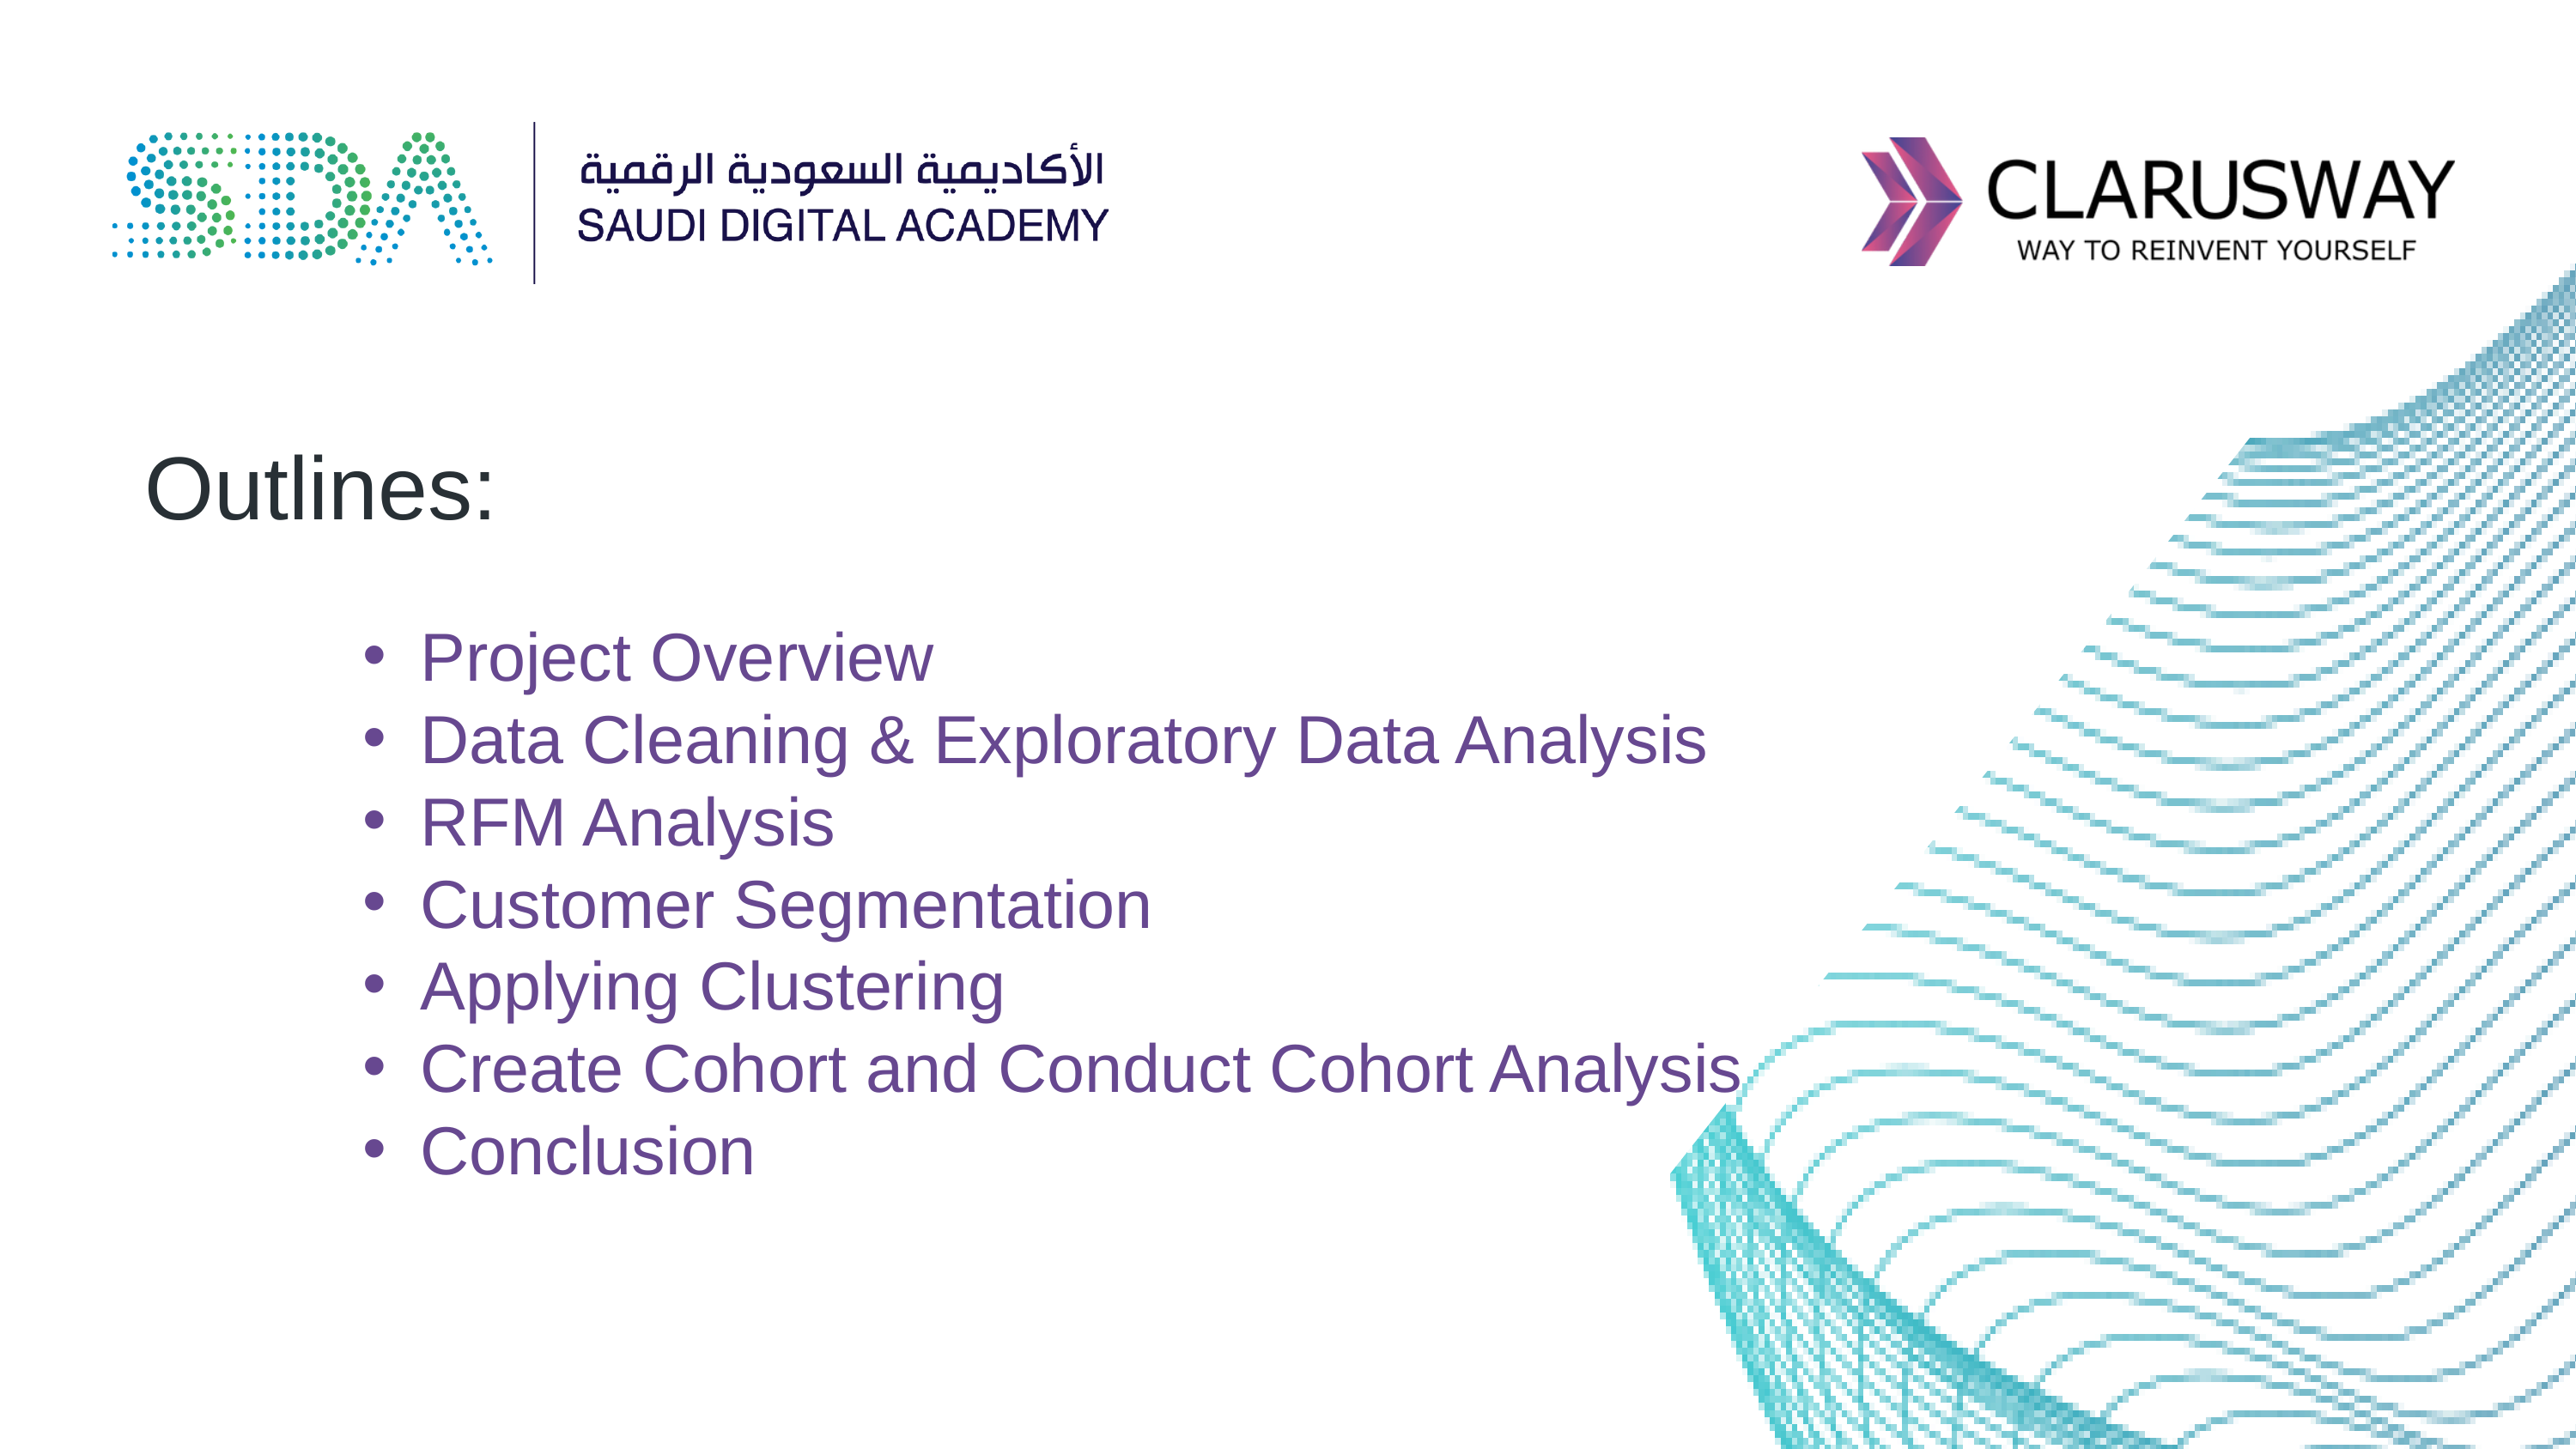

Outlines:

Project Overview
Data Cleaning & Exploratory Data Analysis
RFM Analysis
Customer Segmentation
Applying Clustering
Create Cohort and Conduct Cohort Analysis
Conclusion